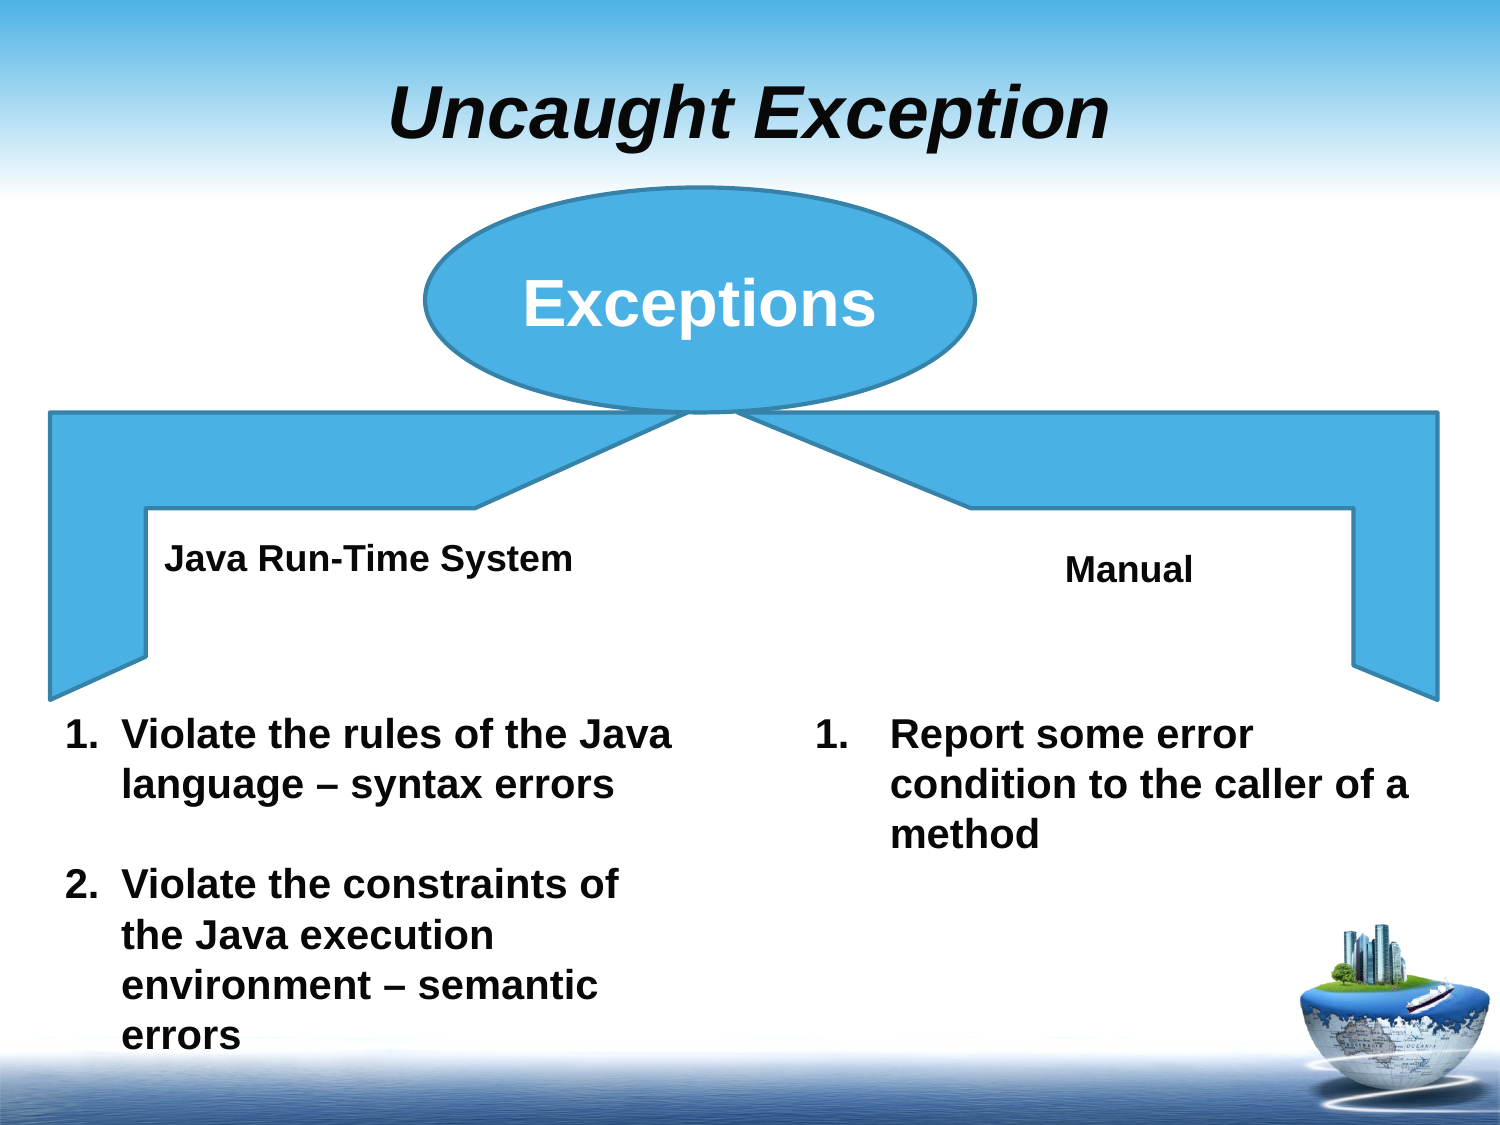

# Uncaught Exception
Exceptions

Java Run-Time System
Manual
Violate the rules of the Java language – syntax errors

Violate the constraints of the Java execution environment – semantic errors

Report some error condition to the caller of a method